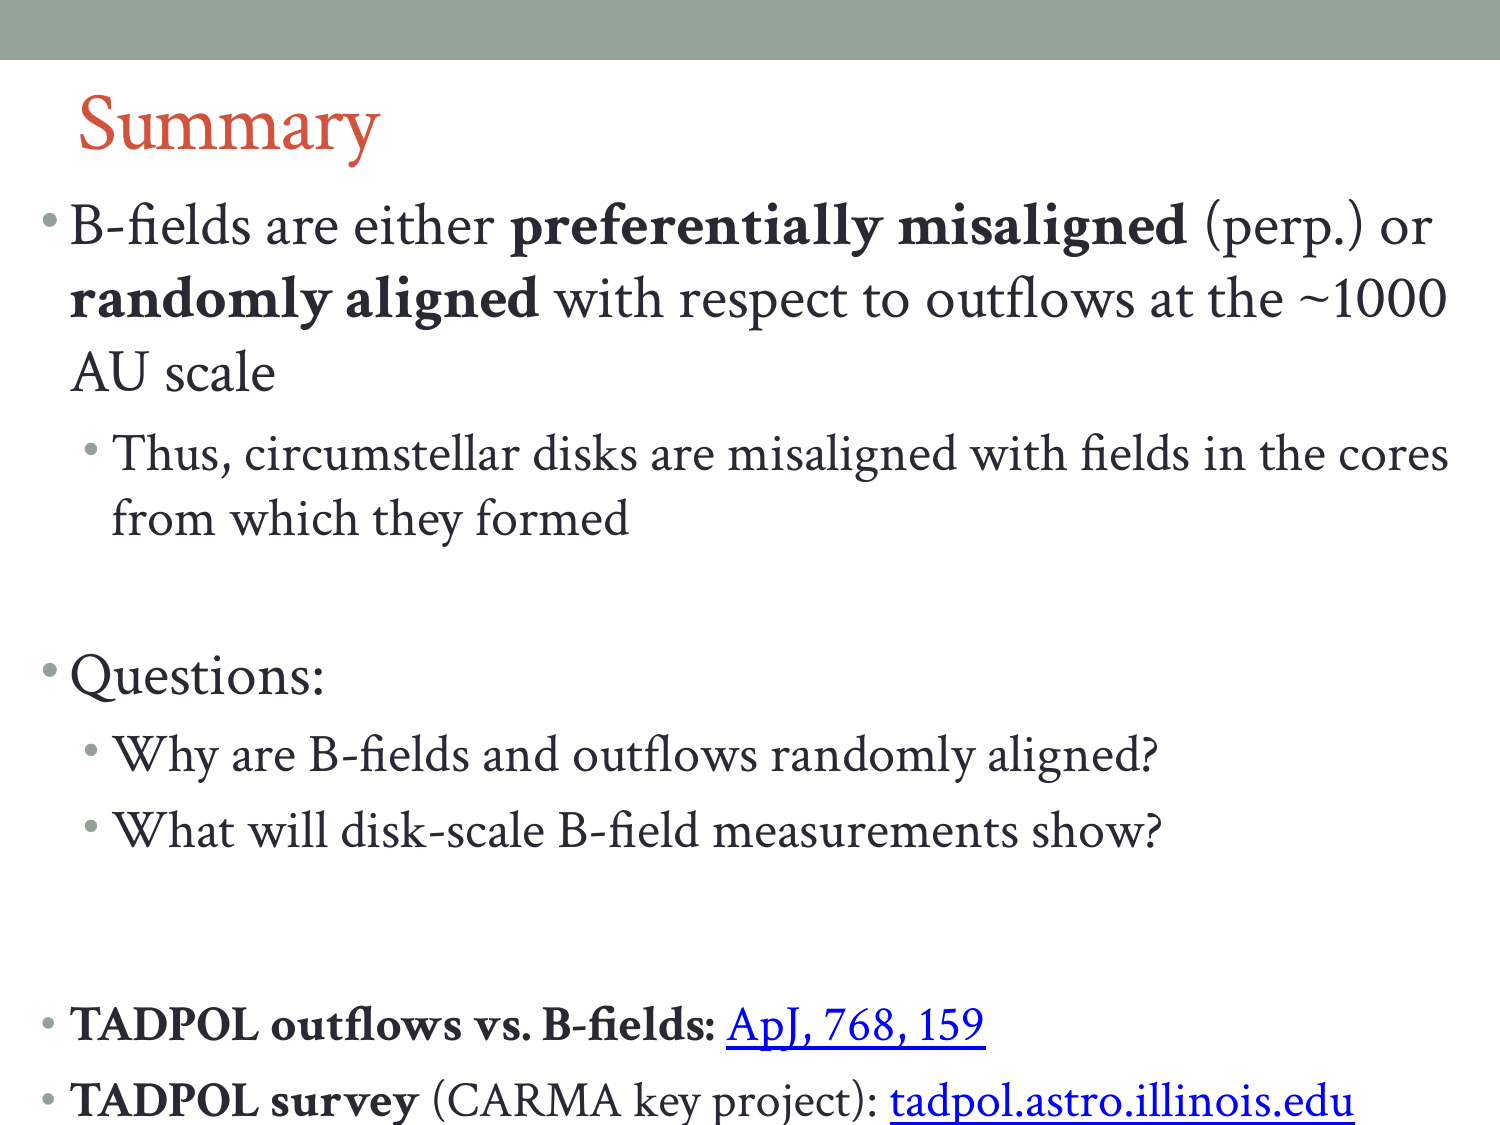

# Summary

B-fields are either preferentially misaligned (perp.) or randomly aligned with respect to outflows at the ~1000 AU scale
Thus, circumstellar disks are misaligned with fields in the cores from which they formed
Questions:
Why are B-fields and outflows randomly aligned?
What will disk-scale B-field measurements show?

TADPOL outflows vs. B-fields: ApJ, 768, 159
TADPOL survey (CARMA key project): tadpol.astro.illinois.edu